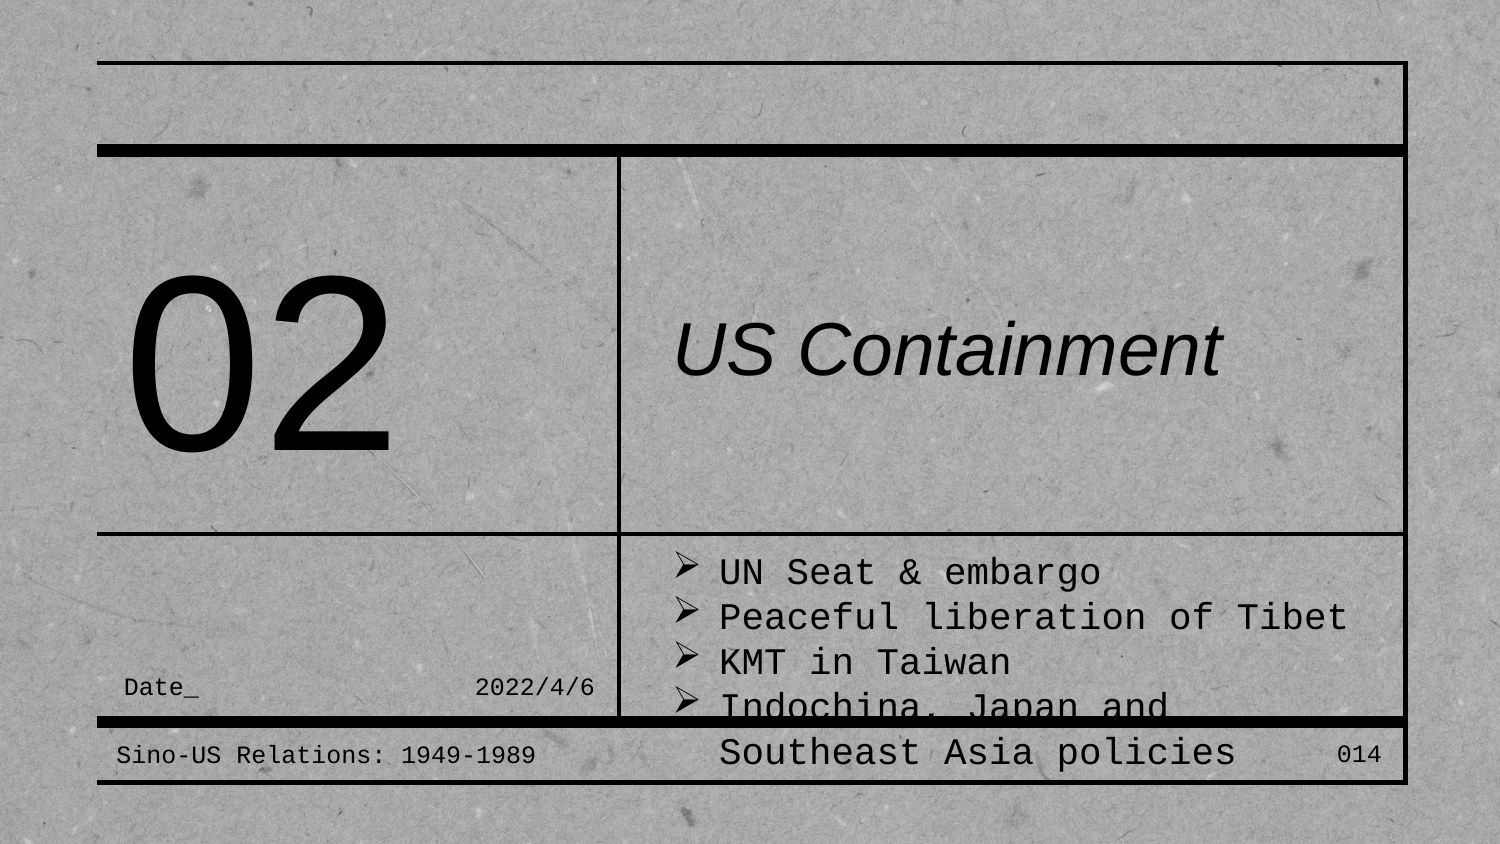

02
# US Containment
UN Seat & embargo
Peaceful liberation of Tibet
KMT in Taiwan
Indochina, Japan and Southeast Asia policies
Date_
2022/4/6
Sino-US Relations: 1949-1989
014